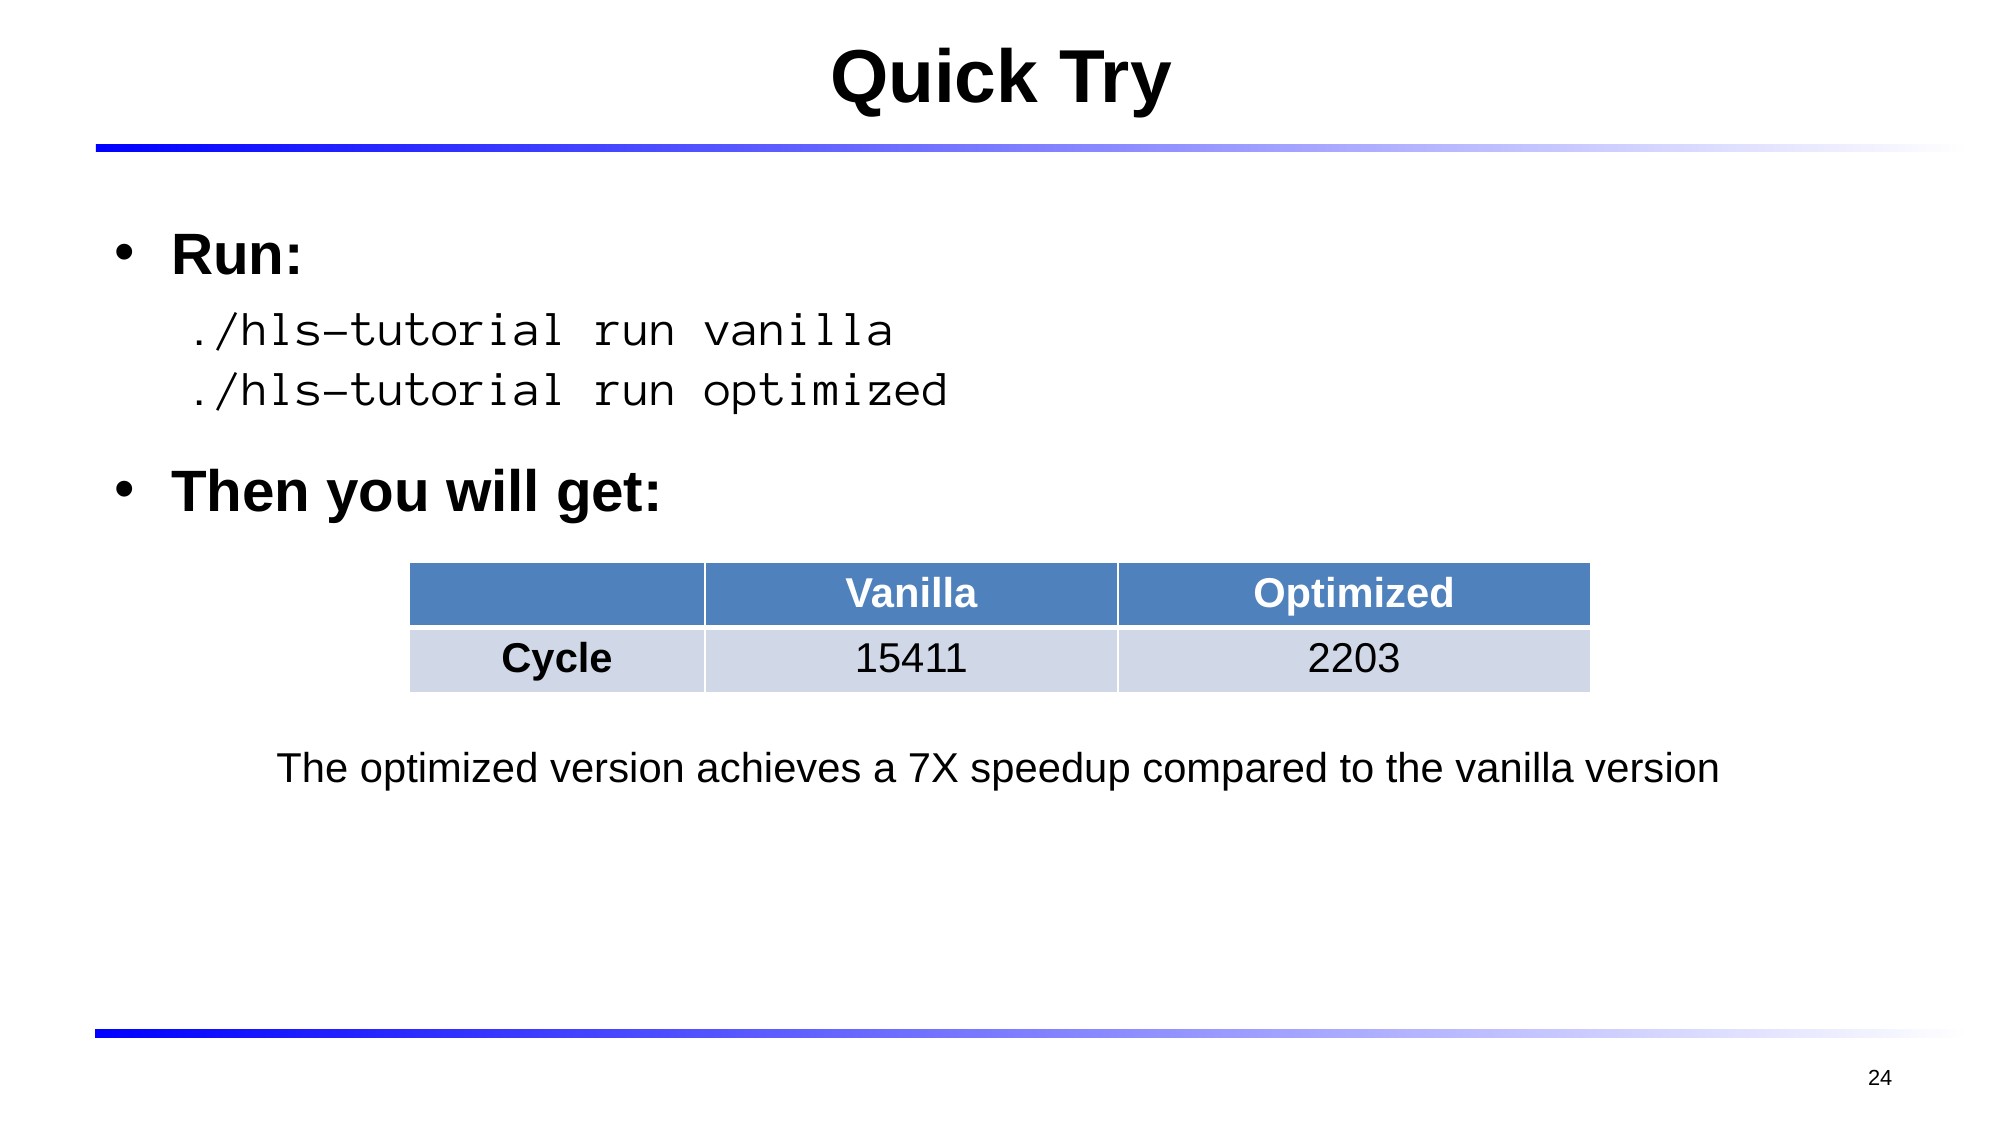

# Quick Try
Run:
./hls-tutorial run vanilla
./hls-tutorial run optimized
Then you will get:
|  | Vanilla | Optimized |
| --- | --- | --- |
| Cycle | 15411 | 2203 |
The optimized version achieves a 7X speedup compared to the vanilla version
24